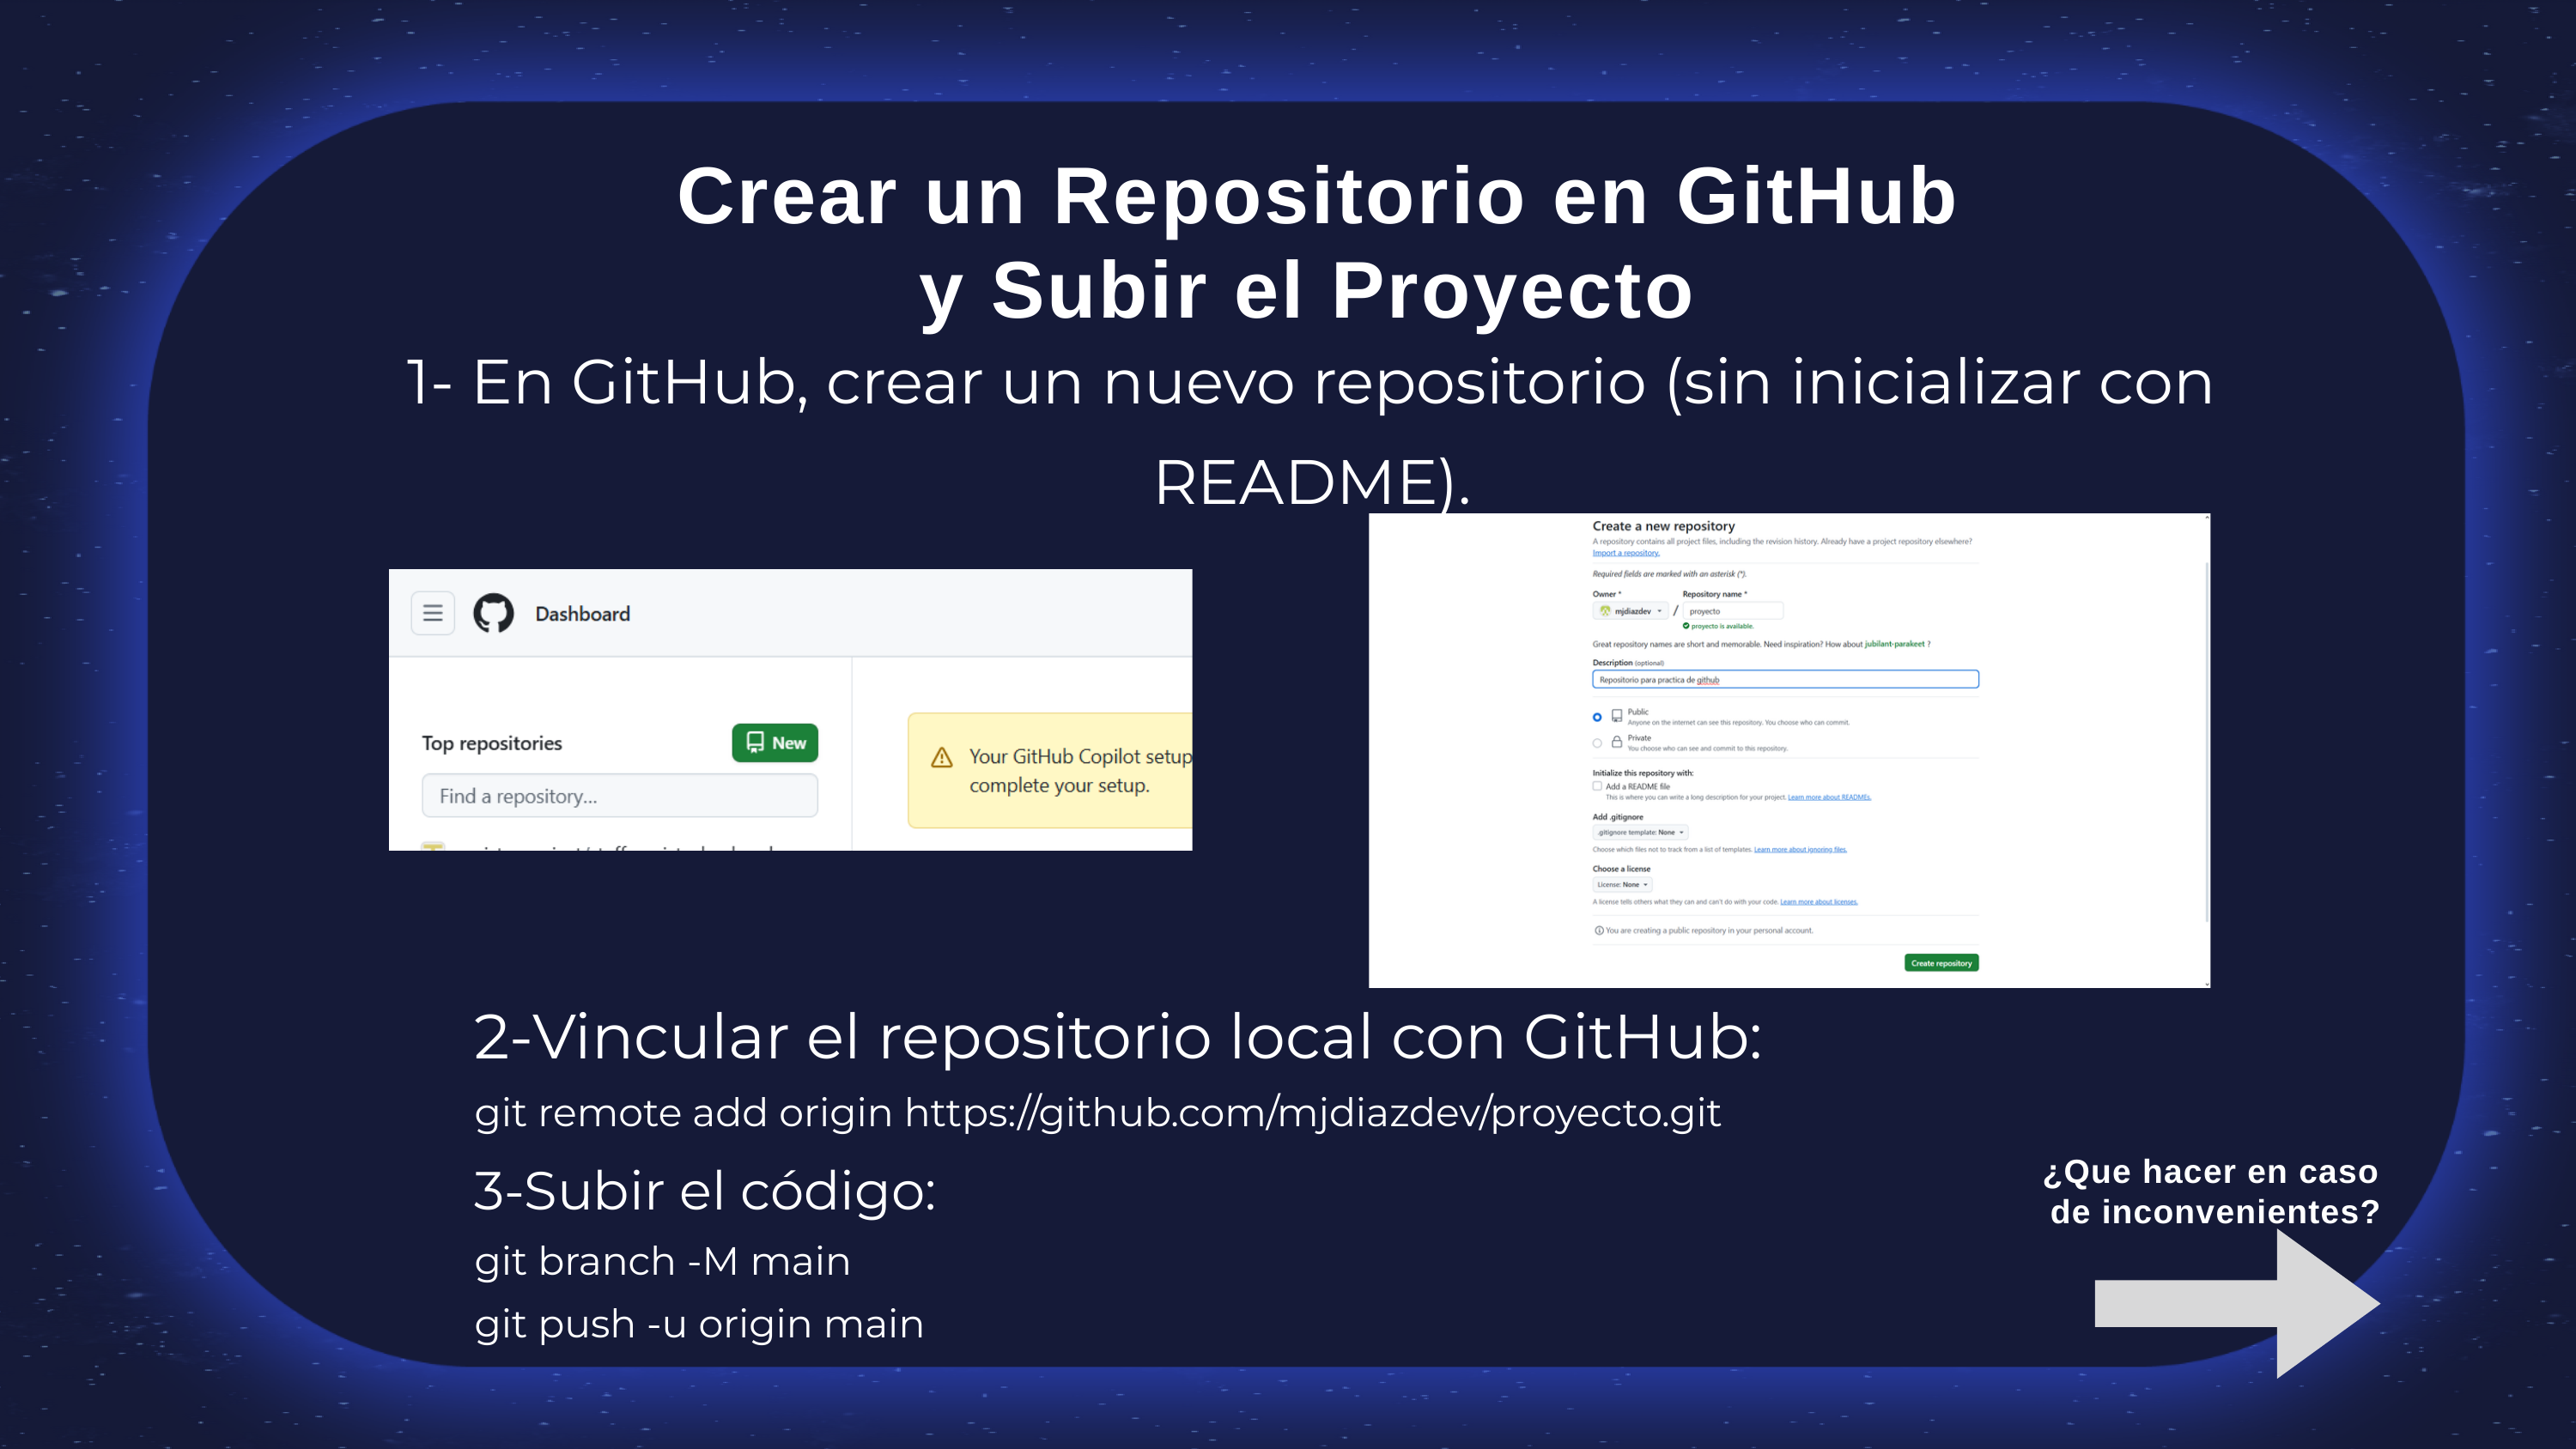

Crear un Repositorio en GitHub y Subir el Proyecto
1- En GitHub, crear un nuevo repositorio (sin inicializar con README).

2-Vincular el repositorio local con GitHub:
git remote add origin https://github.com/mjdiazdev/proyecto.git
3-Subir el código:
git branch -M main
git push -u origin main

¿Que hacer en caso
 de inconvenientes?